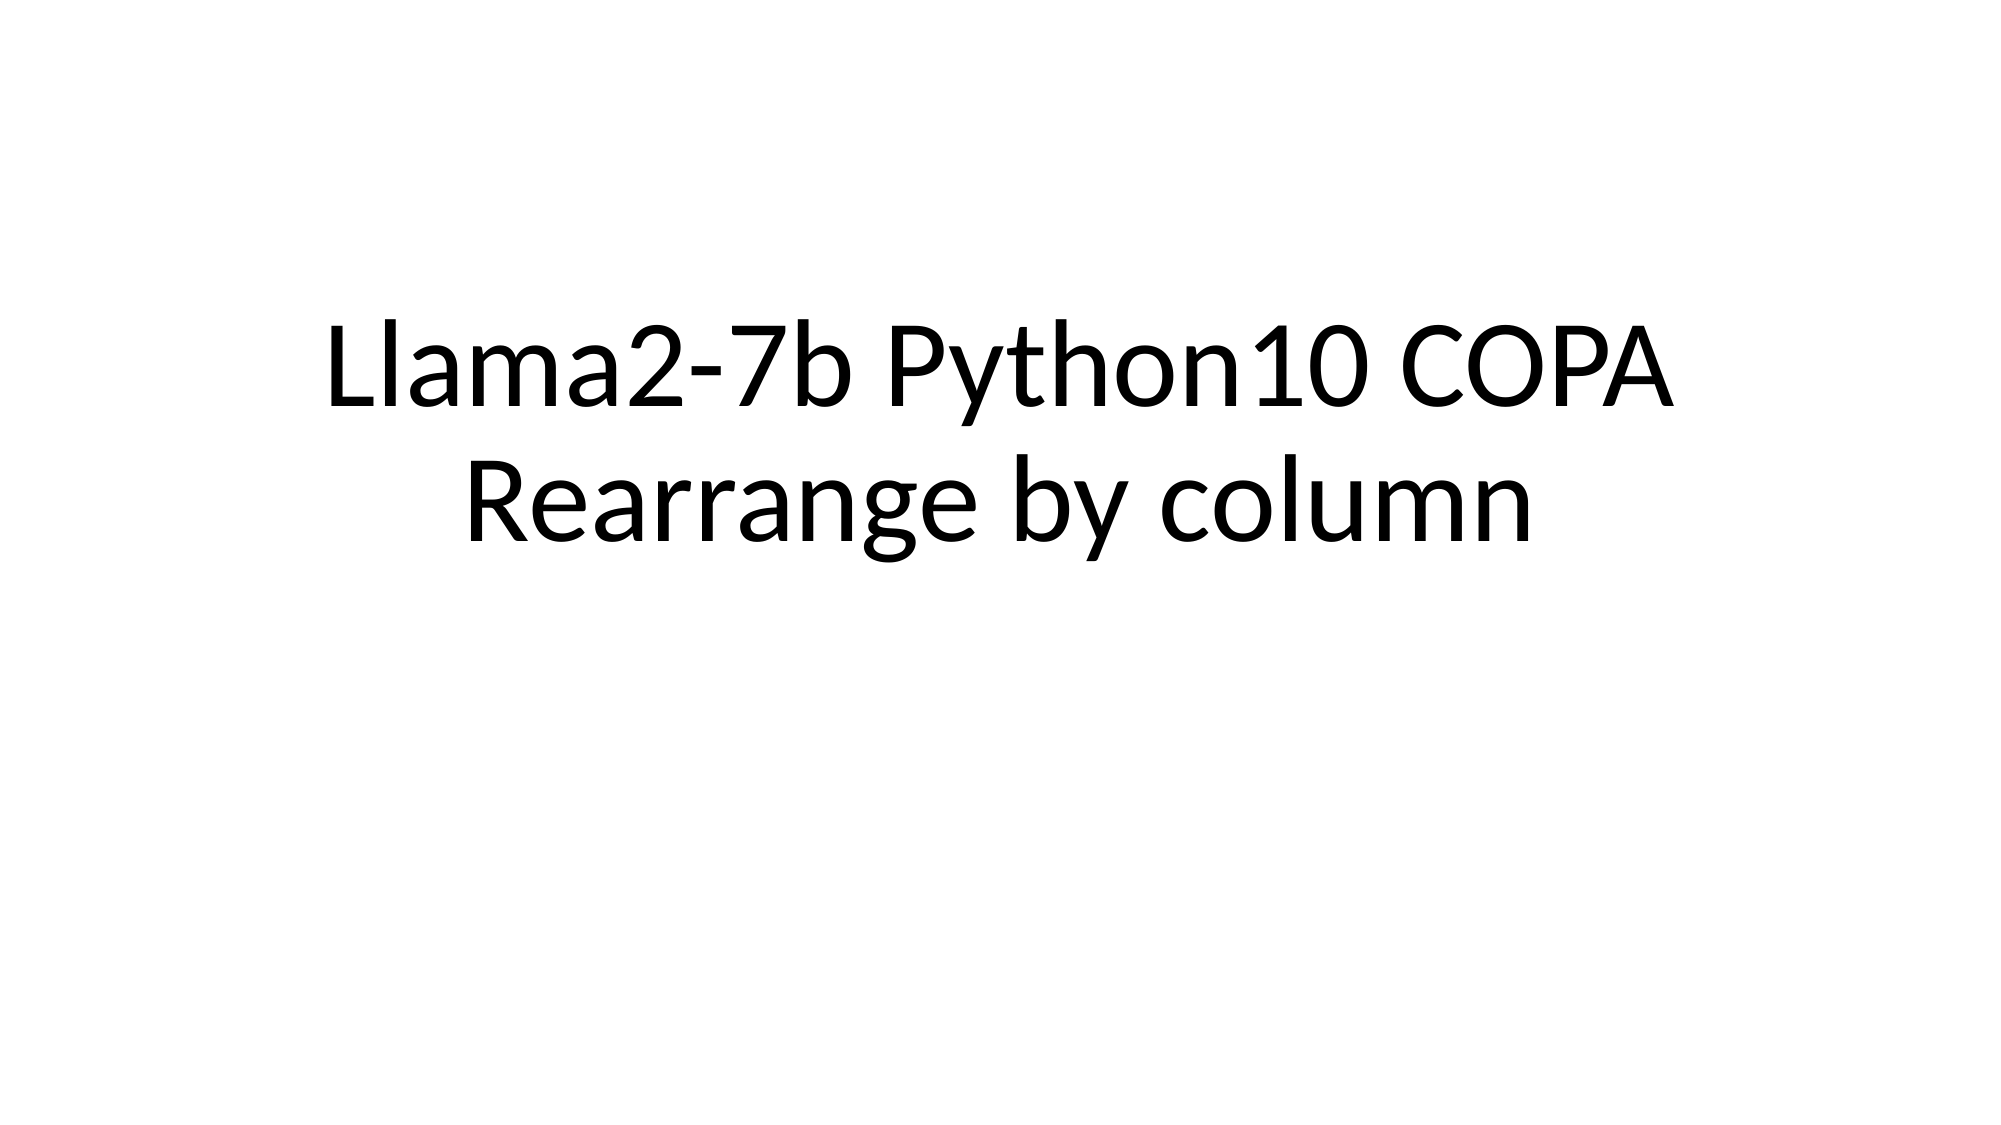

# Llama2-7b Python10 COPA Rearrange by column